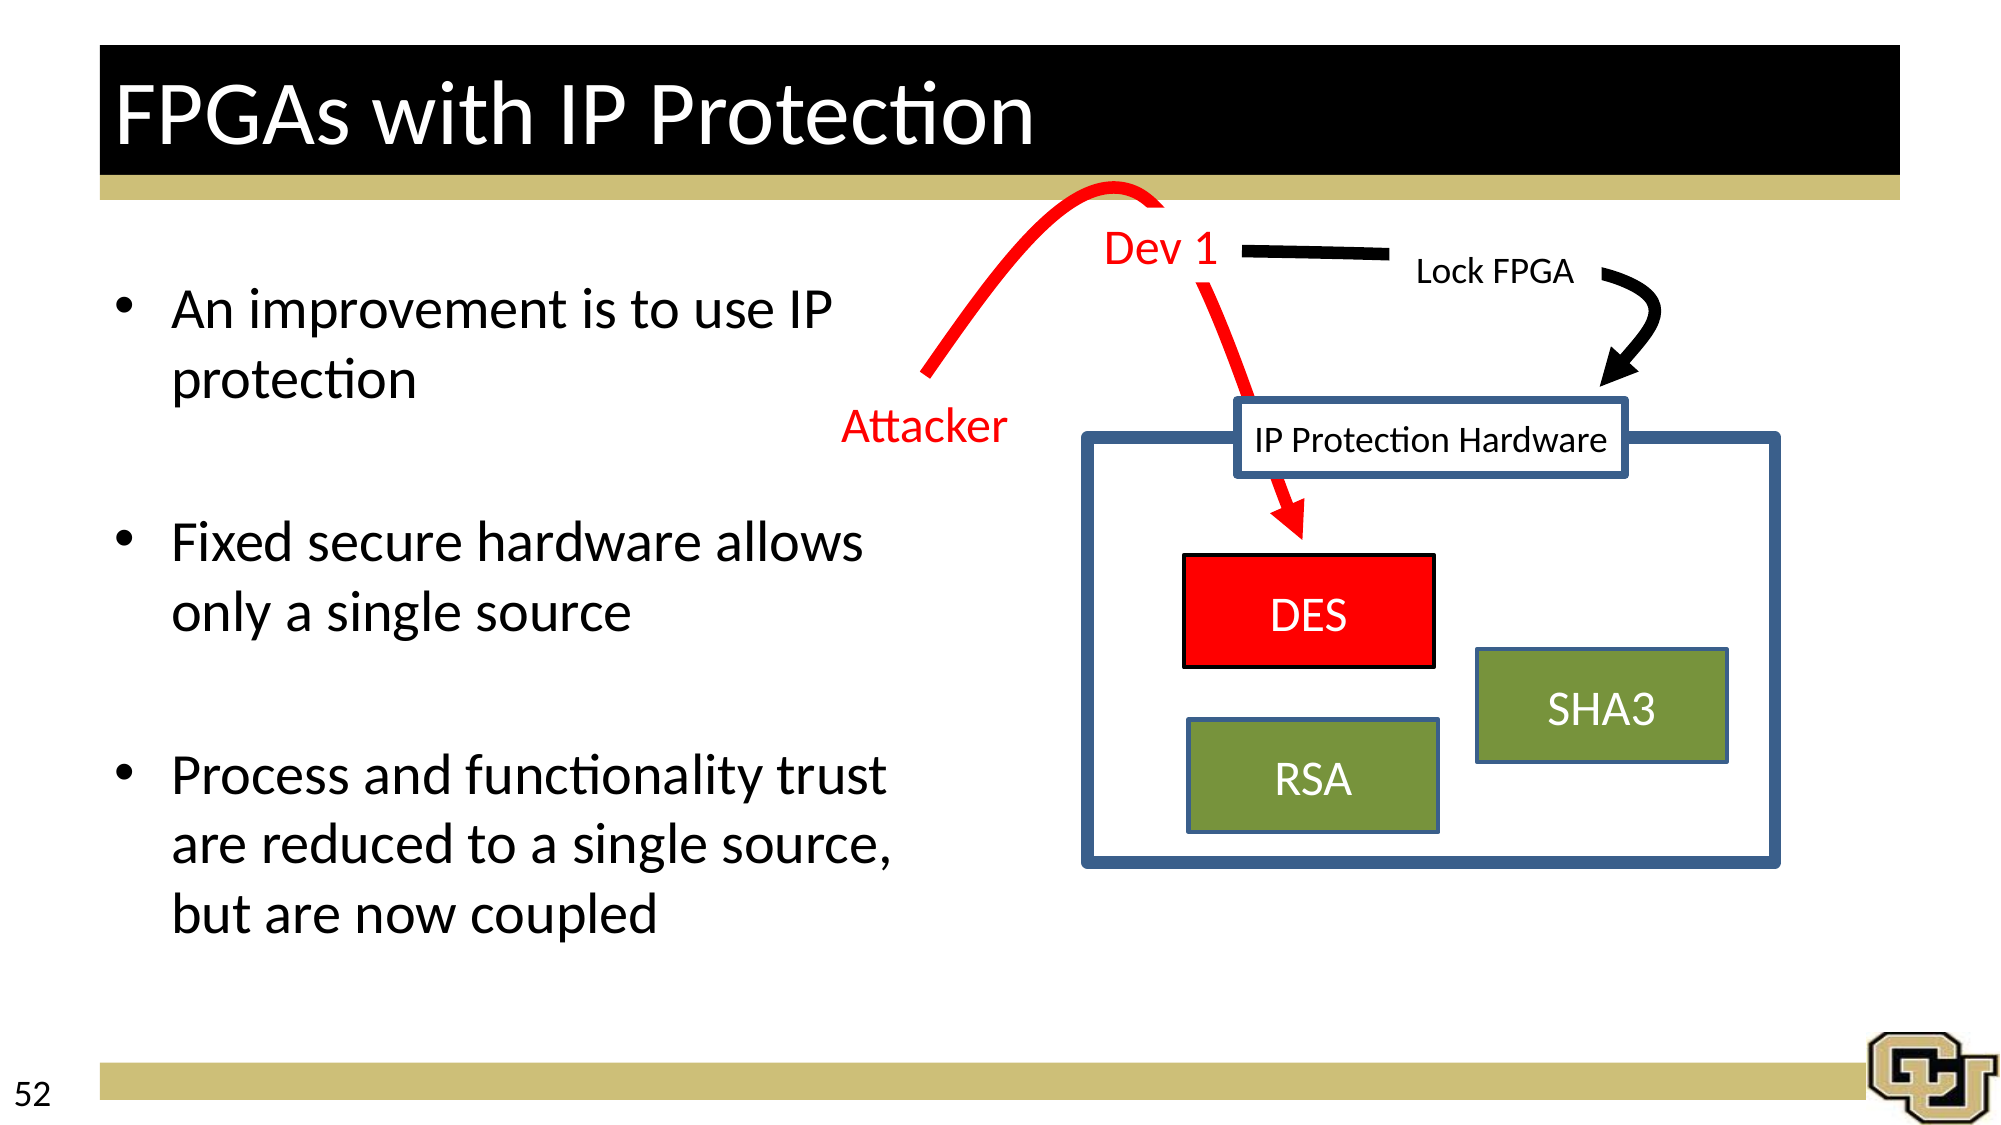

# FPGAs with IP Protection

Dev 1
Lock FPGA

An improvement is to use IP protection

Fixed secure hardware allows only a single source

Process and functionality trust are reduced to a single source, but are now coupled

Attacker
IP Protection Hardware

DES
SHA3
RSA
52